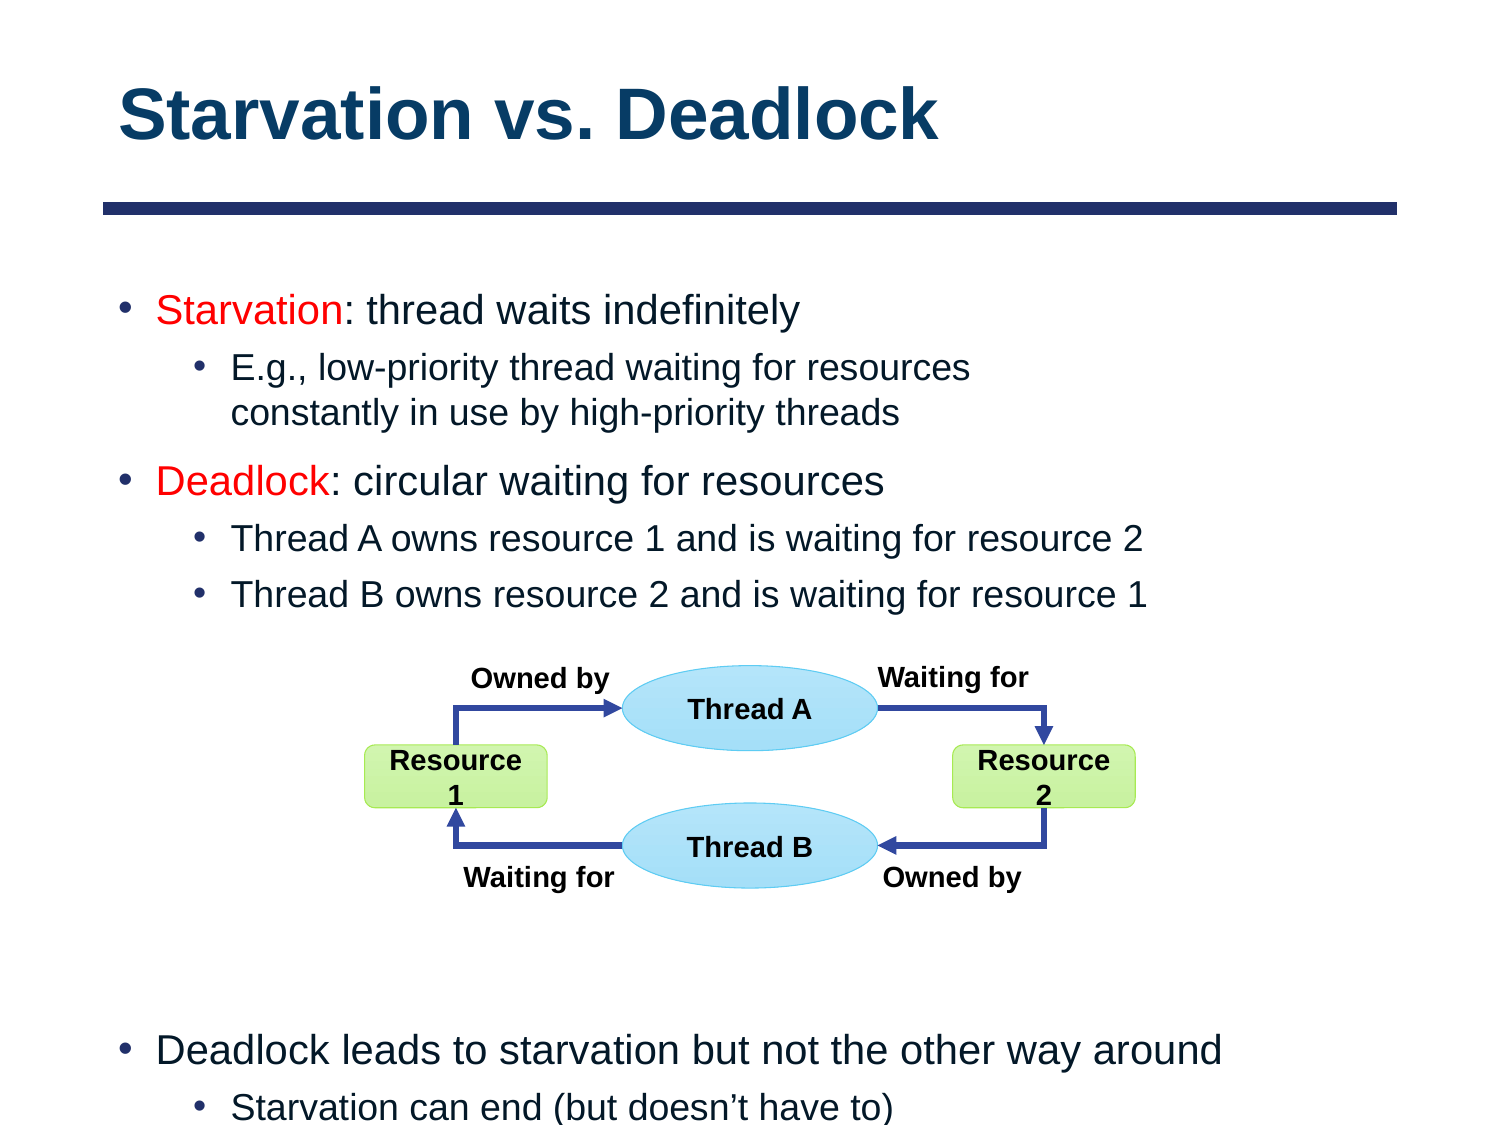

# Starvation vs. Deadlock
Starvation: thread waits indefinitely
E.g., low-priority thread waiting for resources
constantly in use by high-priority threads
Deadlock: circular waiting for resources
Thread A owns resource 1 and is waiting for resource 2
Thread B owns resource 2 and is waiting for resource 1

Deadlock leads to starvation but not the other way around
Starvation can end (but doesn’t have to)
Deadlock can’t end without external intervention

Waiting for
Owned by
Thread A
Resource 2
Resource 1
Thread B
Owned by
Waiting for